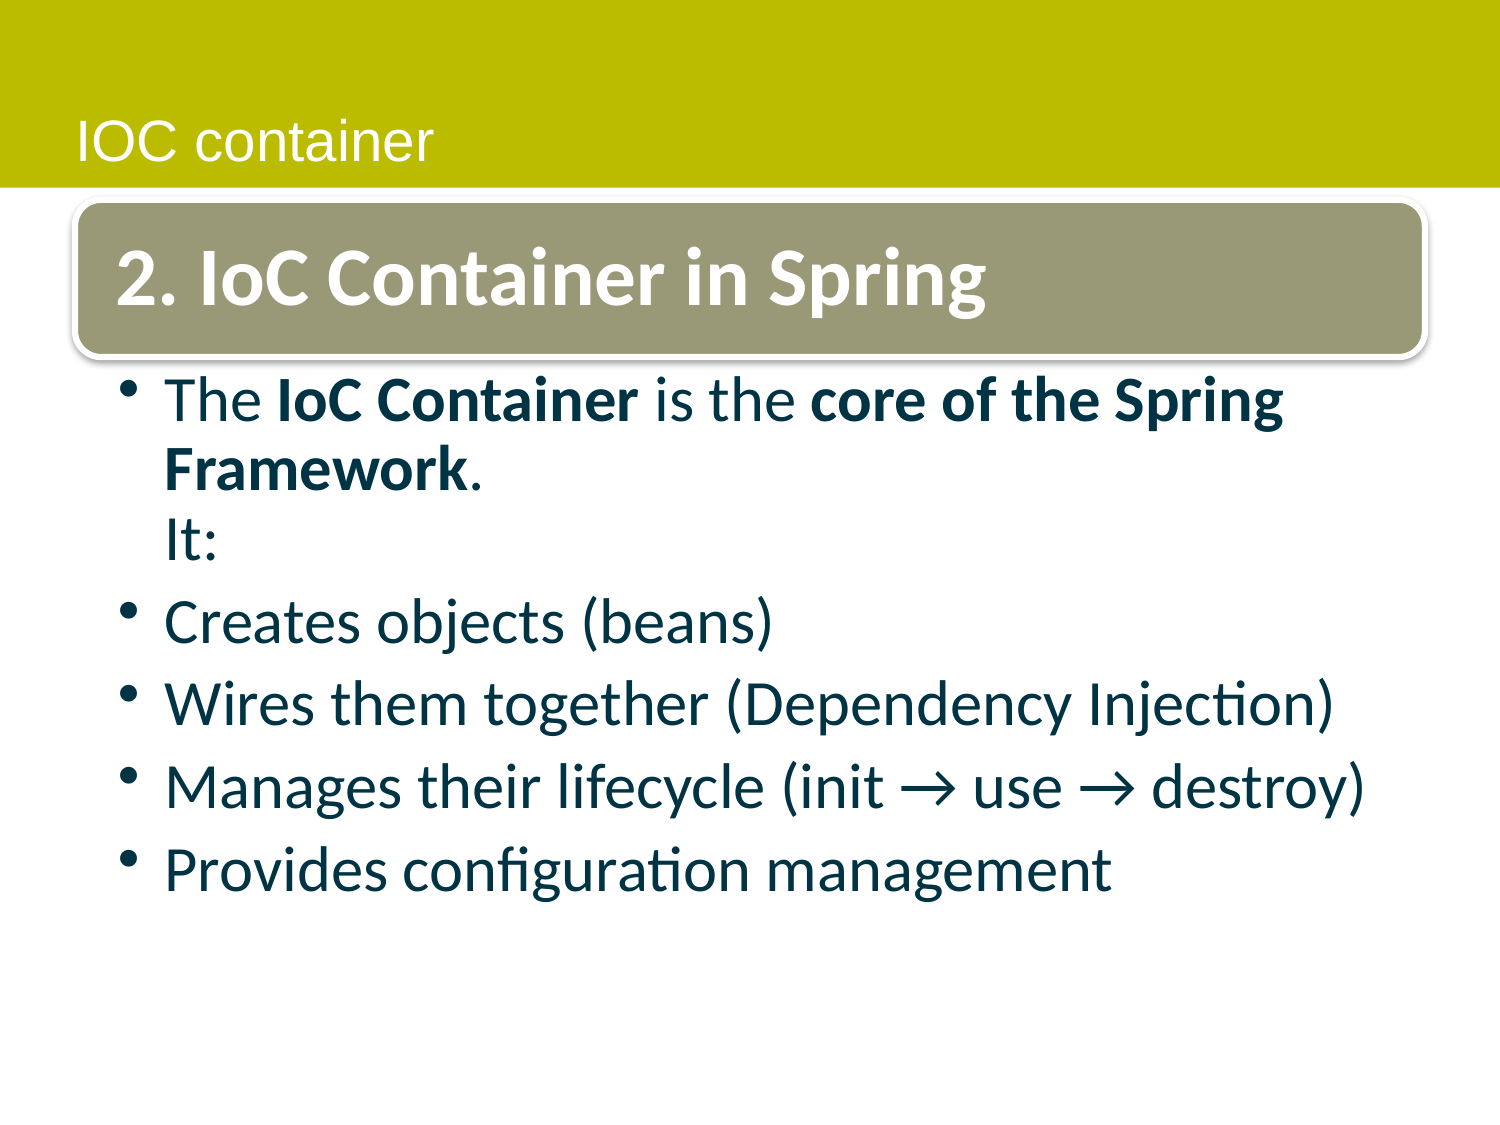

# IOC container
2. IoC Container in Spring
The IoC Container is the core of the Spring Framework.
It:
Creates objects (beans)
Wires them together (Dependency Injection)
Manages their lifecycle (init → use → destroy)
Provides configuration management